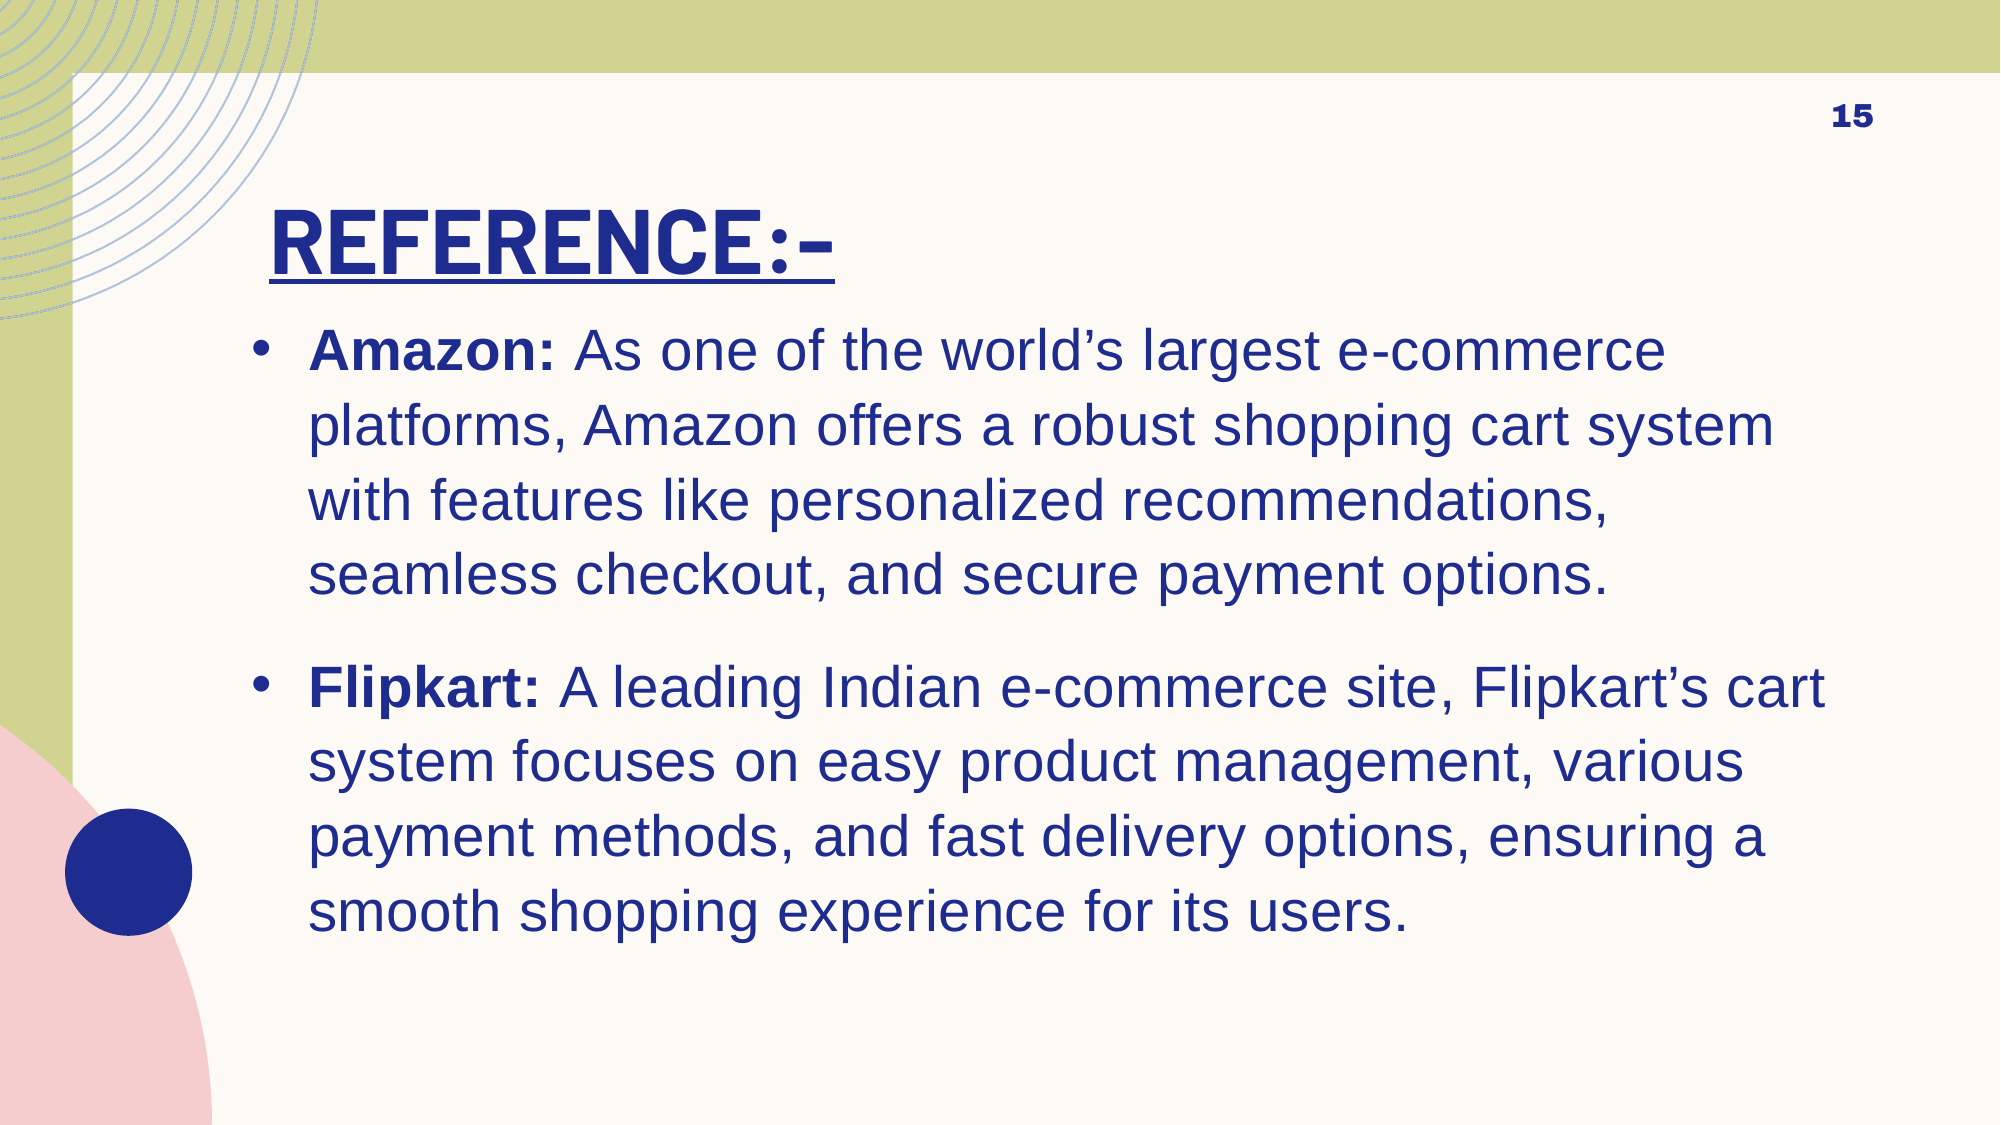

15
# REFERENCE:-
Amazon: As one of the world’s largest e-commerce platforms, Amazon offers a robust shopping cart system with features like personalized recommendations, seamless checkout, and secure payment options.
Flipkart: A leading Indian e-commerce site, Flipkart’s cart system focuses on easy product management, various payment methods, and fast delivery options, ensuring a smooth shopping experience for its users.